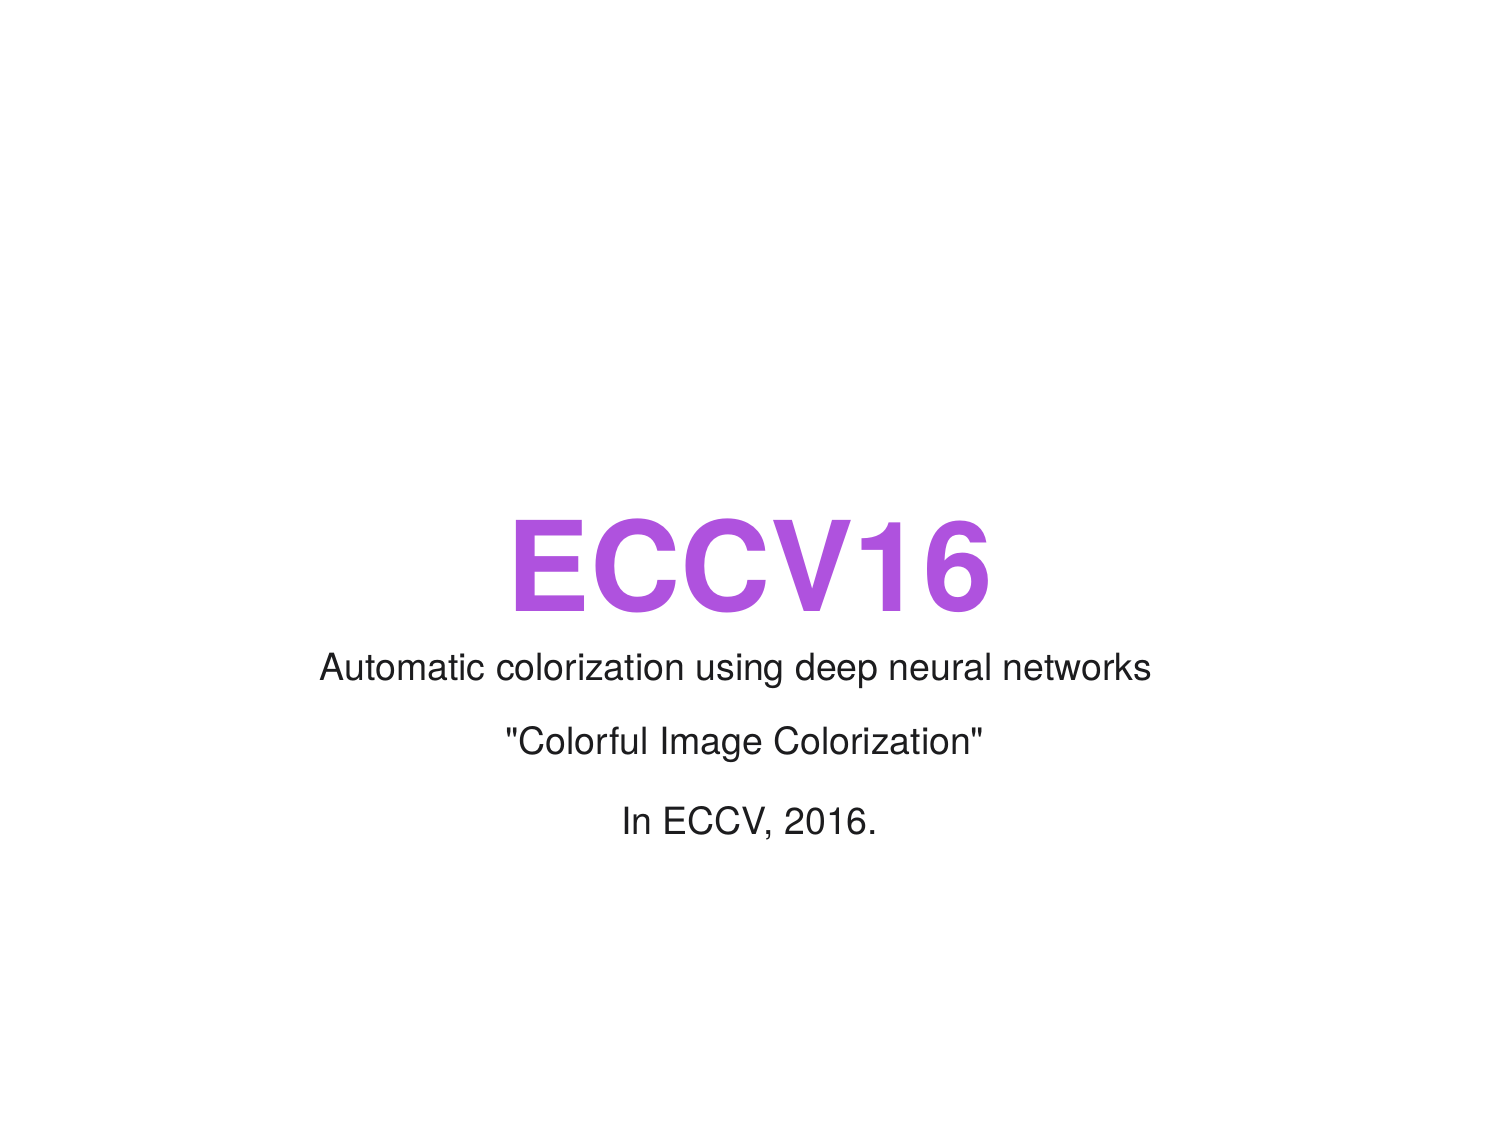

ECCV16
Automatic colorization using deep neural networks
"Colorful Image Colorization"
In ECCV, 2016.